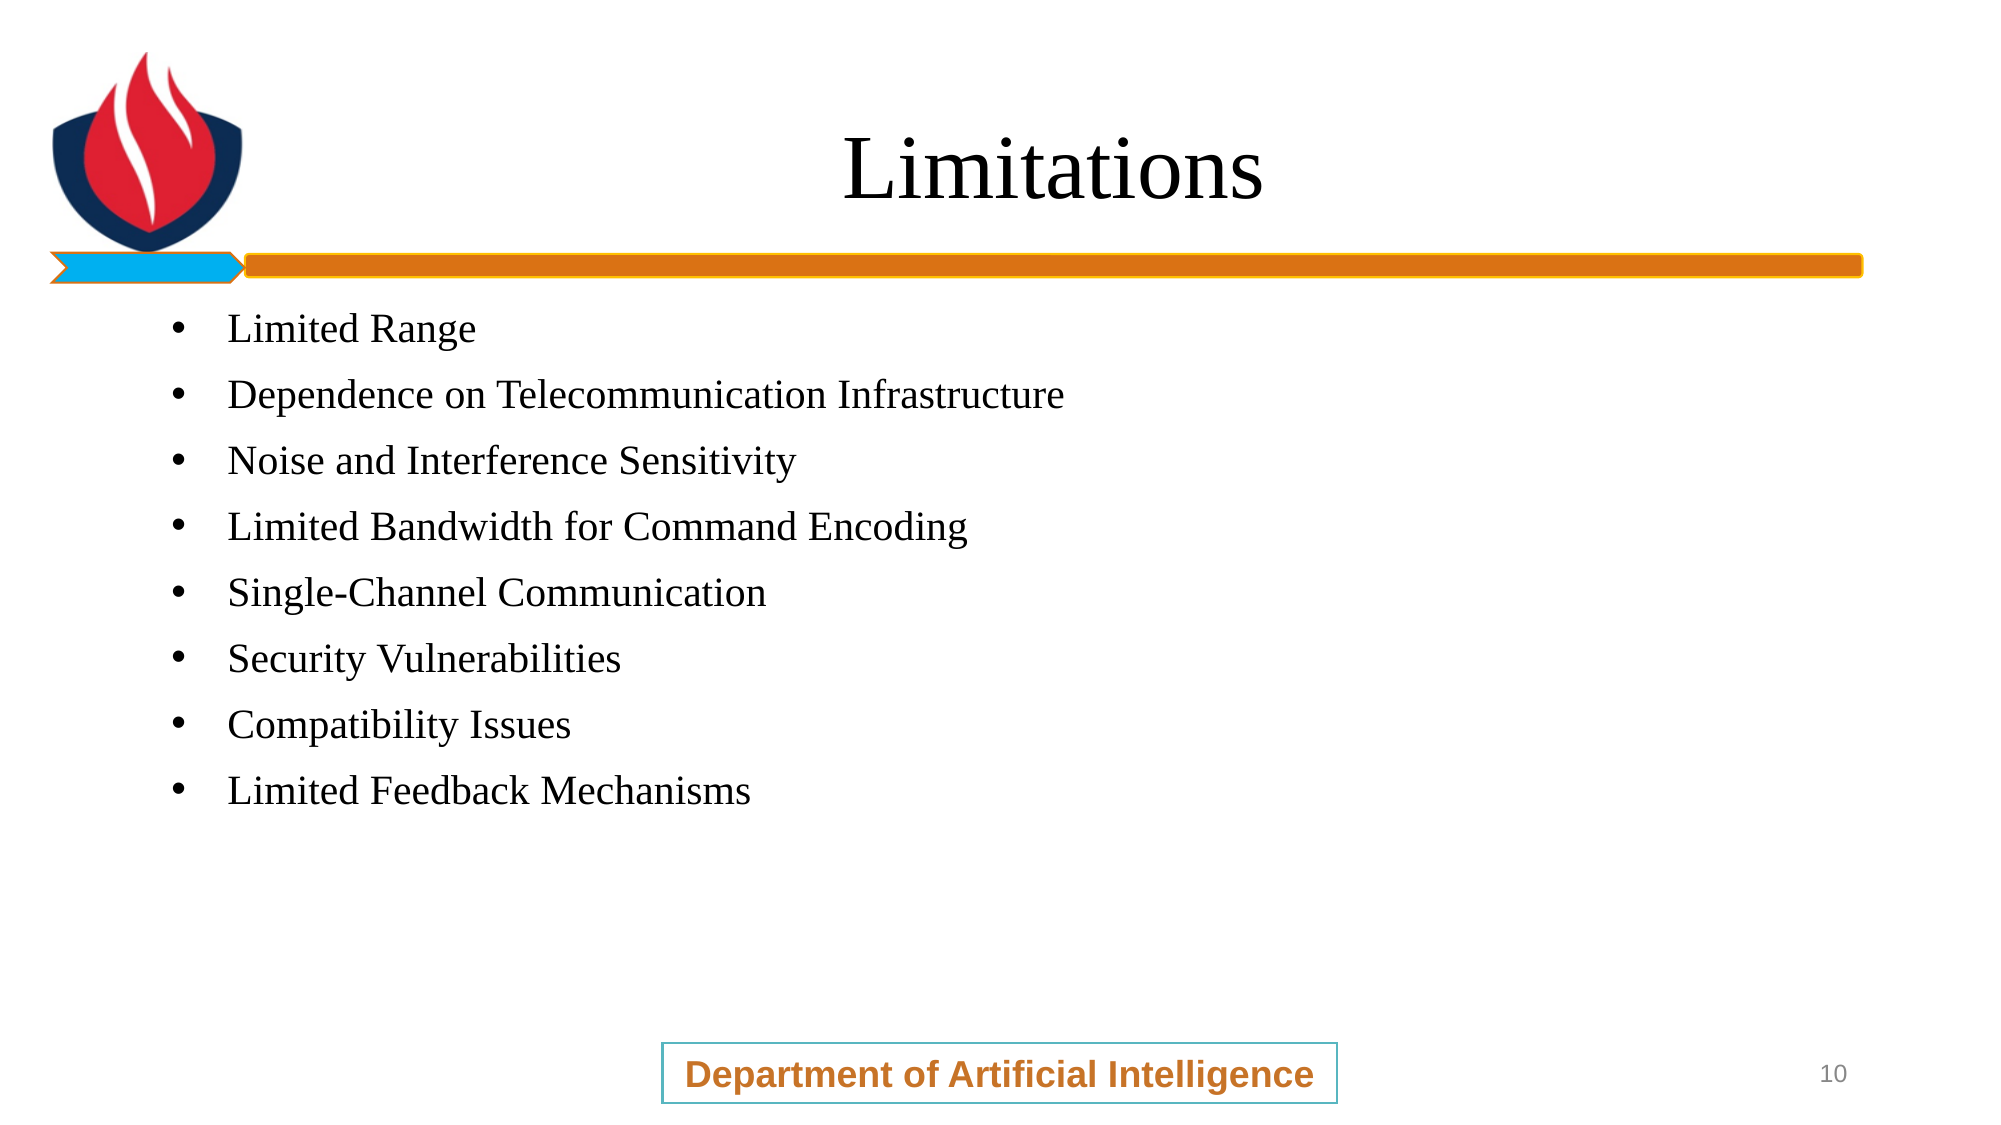

# Limitations
Limited Range
Dependence on Telecommunication Infrastructure
Noise and Interference Sensitivity
Limited Bandwidth for Command Encoding
Single-Channel Communication
Security Vulnerabilities
Compatibility Issues
Limited Feedback Mechanisms
Department of Artificial Intelligence
10